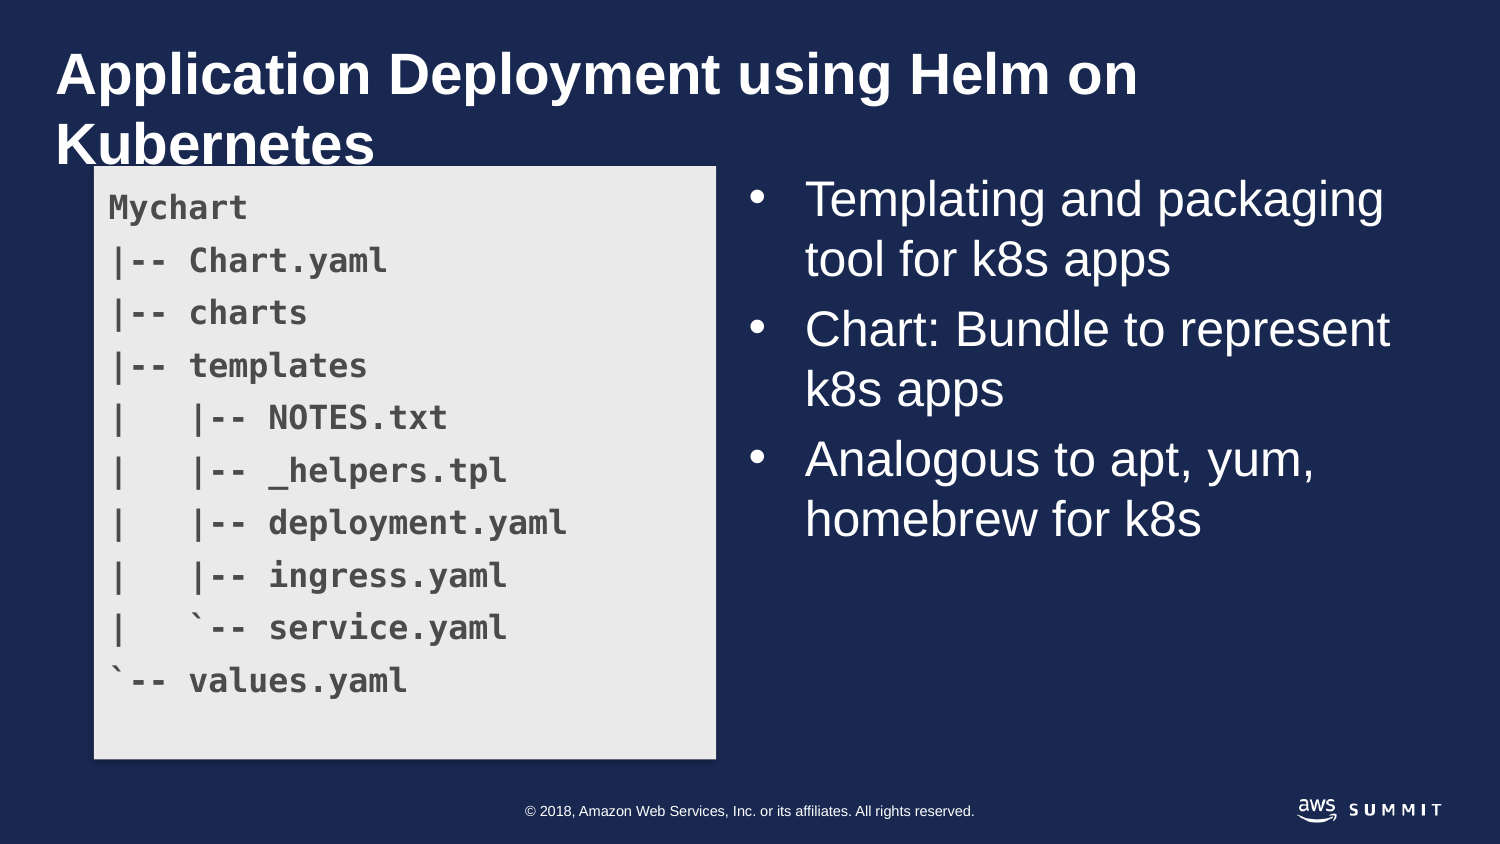

# Application Deployment using Helm on Kubernetes
Mychart
|-- Chart.yaml
|-- charts
|-- templates
|   |-- NOTES.txt
|   |-- _helpers.tpl
|   |-- deployment.yaml
|   |-- ingress.yaml
|   `-- service.yaml
`-- values.yaml

Templating and packaging tool for k8s apps
Chart: Bundle to represent k8s apps
Analogous to apt, yum, homebrew for k8s